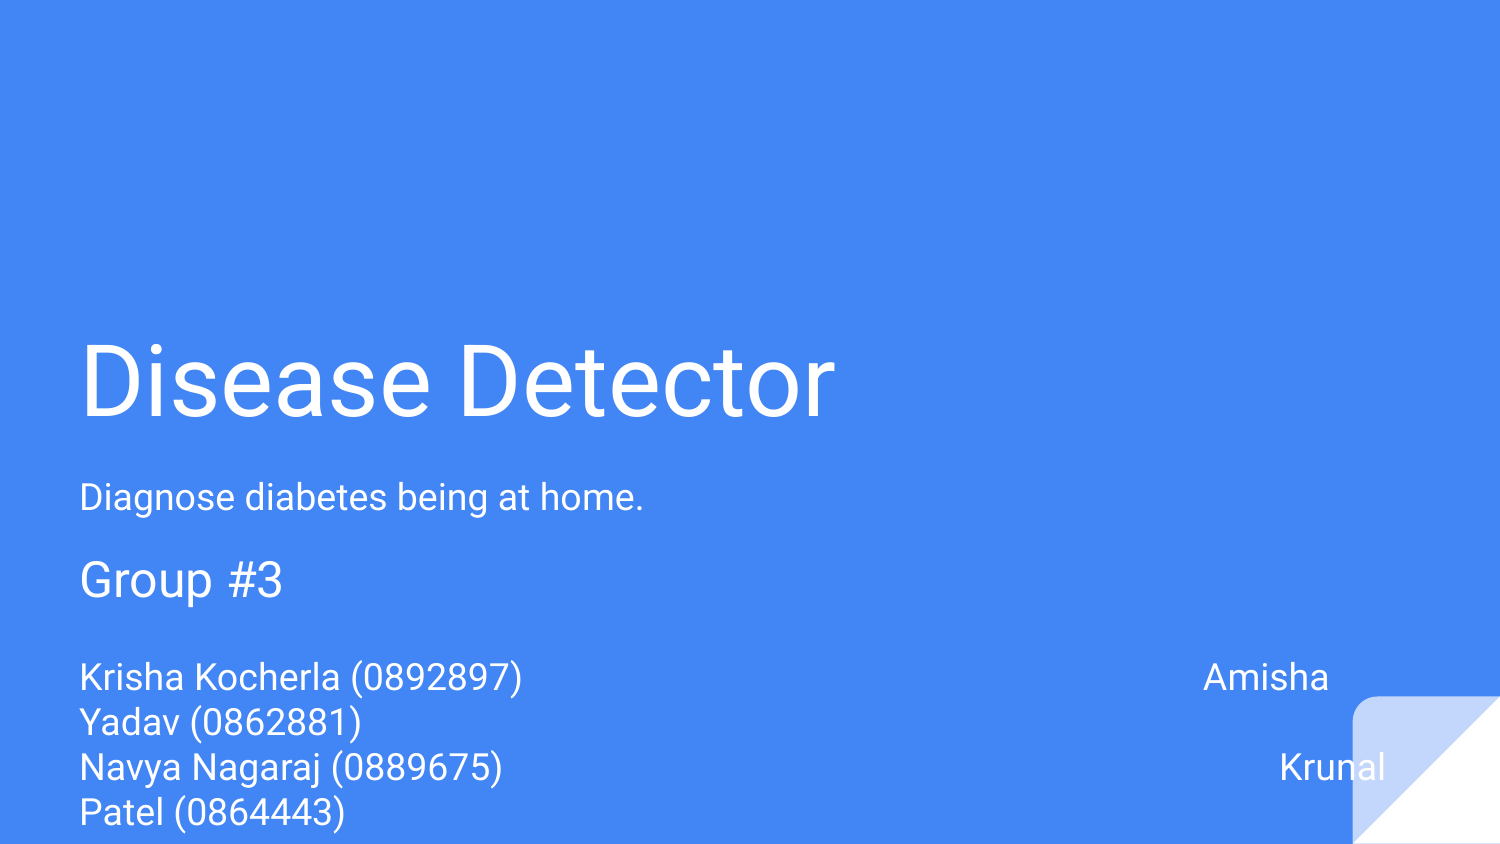

# Disease Detector
Diagnose diabetes being at home.
Group #3

Krisha Kocherla (0892897)					        Amisha Yadav (0862881)
Navya Nagaraj (0889675)						Krunal Patel (0864443)